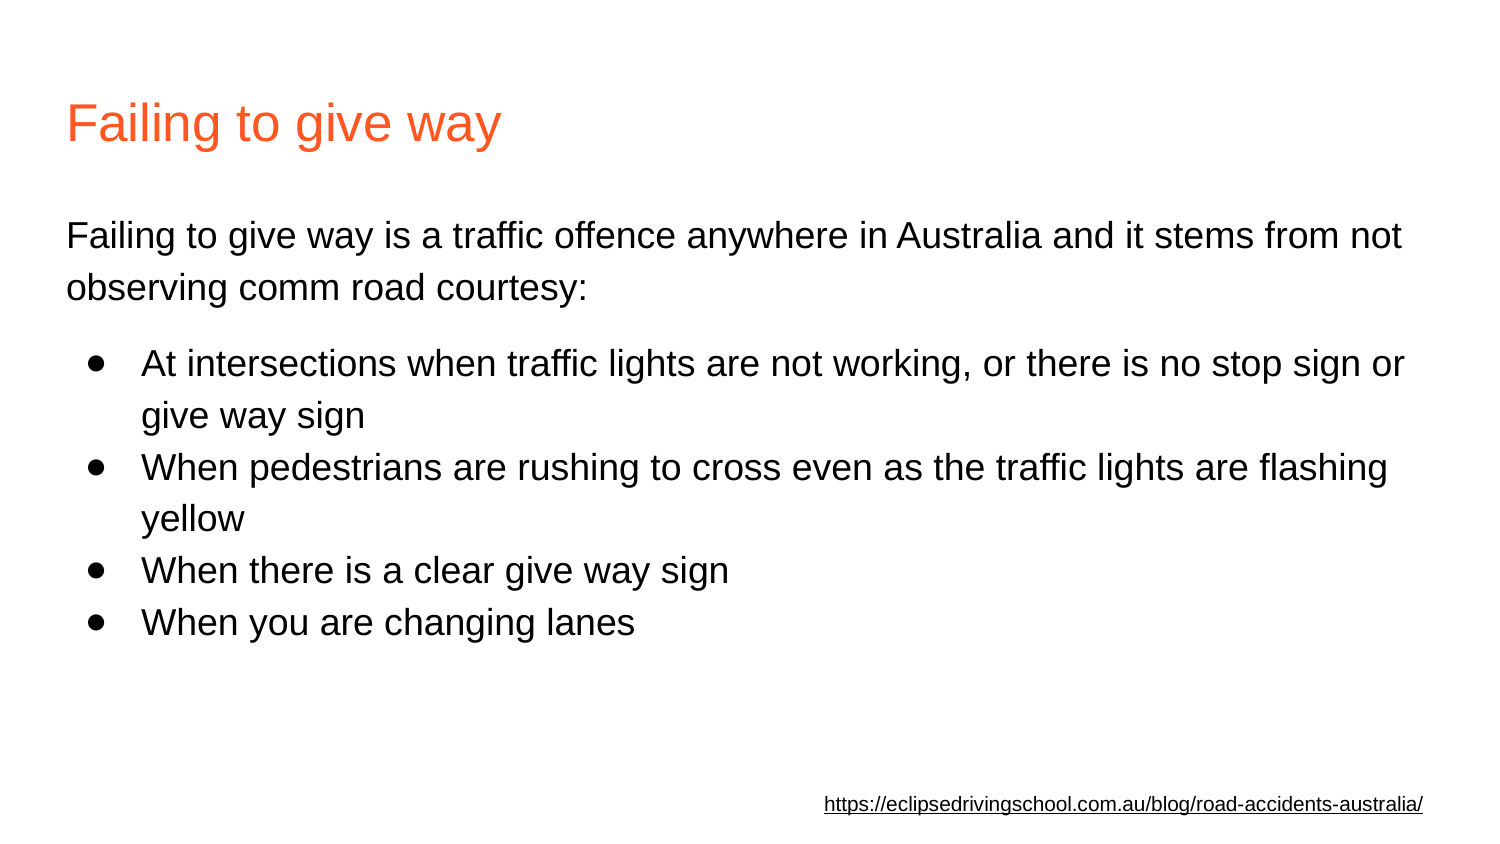

# Failing to give way
Failing to give way is a traffic offence anywhere in Australia and it stems from not observing comm road courtesy:
At intersections when traffic lights are not working, or there is no stop sign or give way sign
When pedestrians are rushing to cross even as the traffic lights are flashing yellow
When there is a clear give way sign
When you are changing lanes

https://eclipsedrivingschool.com.au/blog/road-accidents-australia/